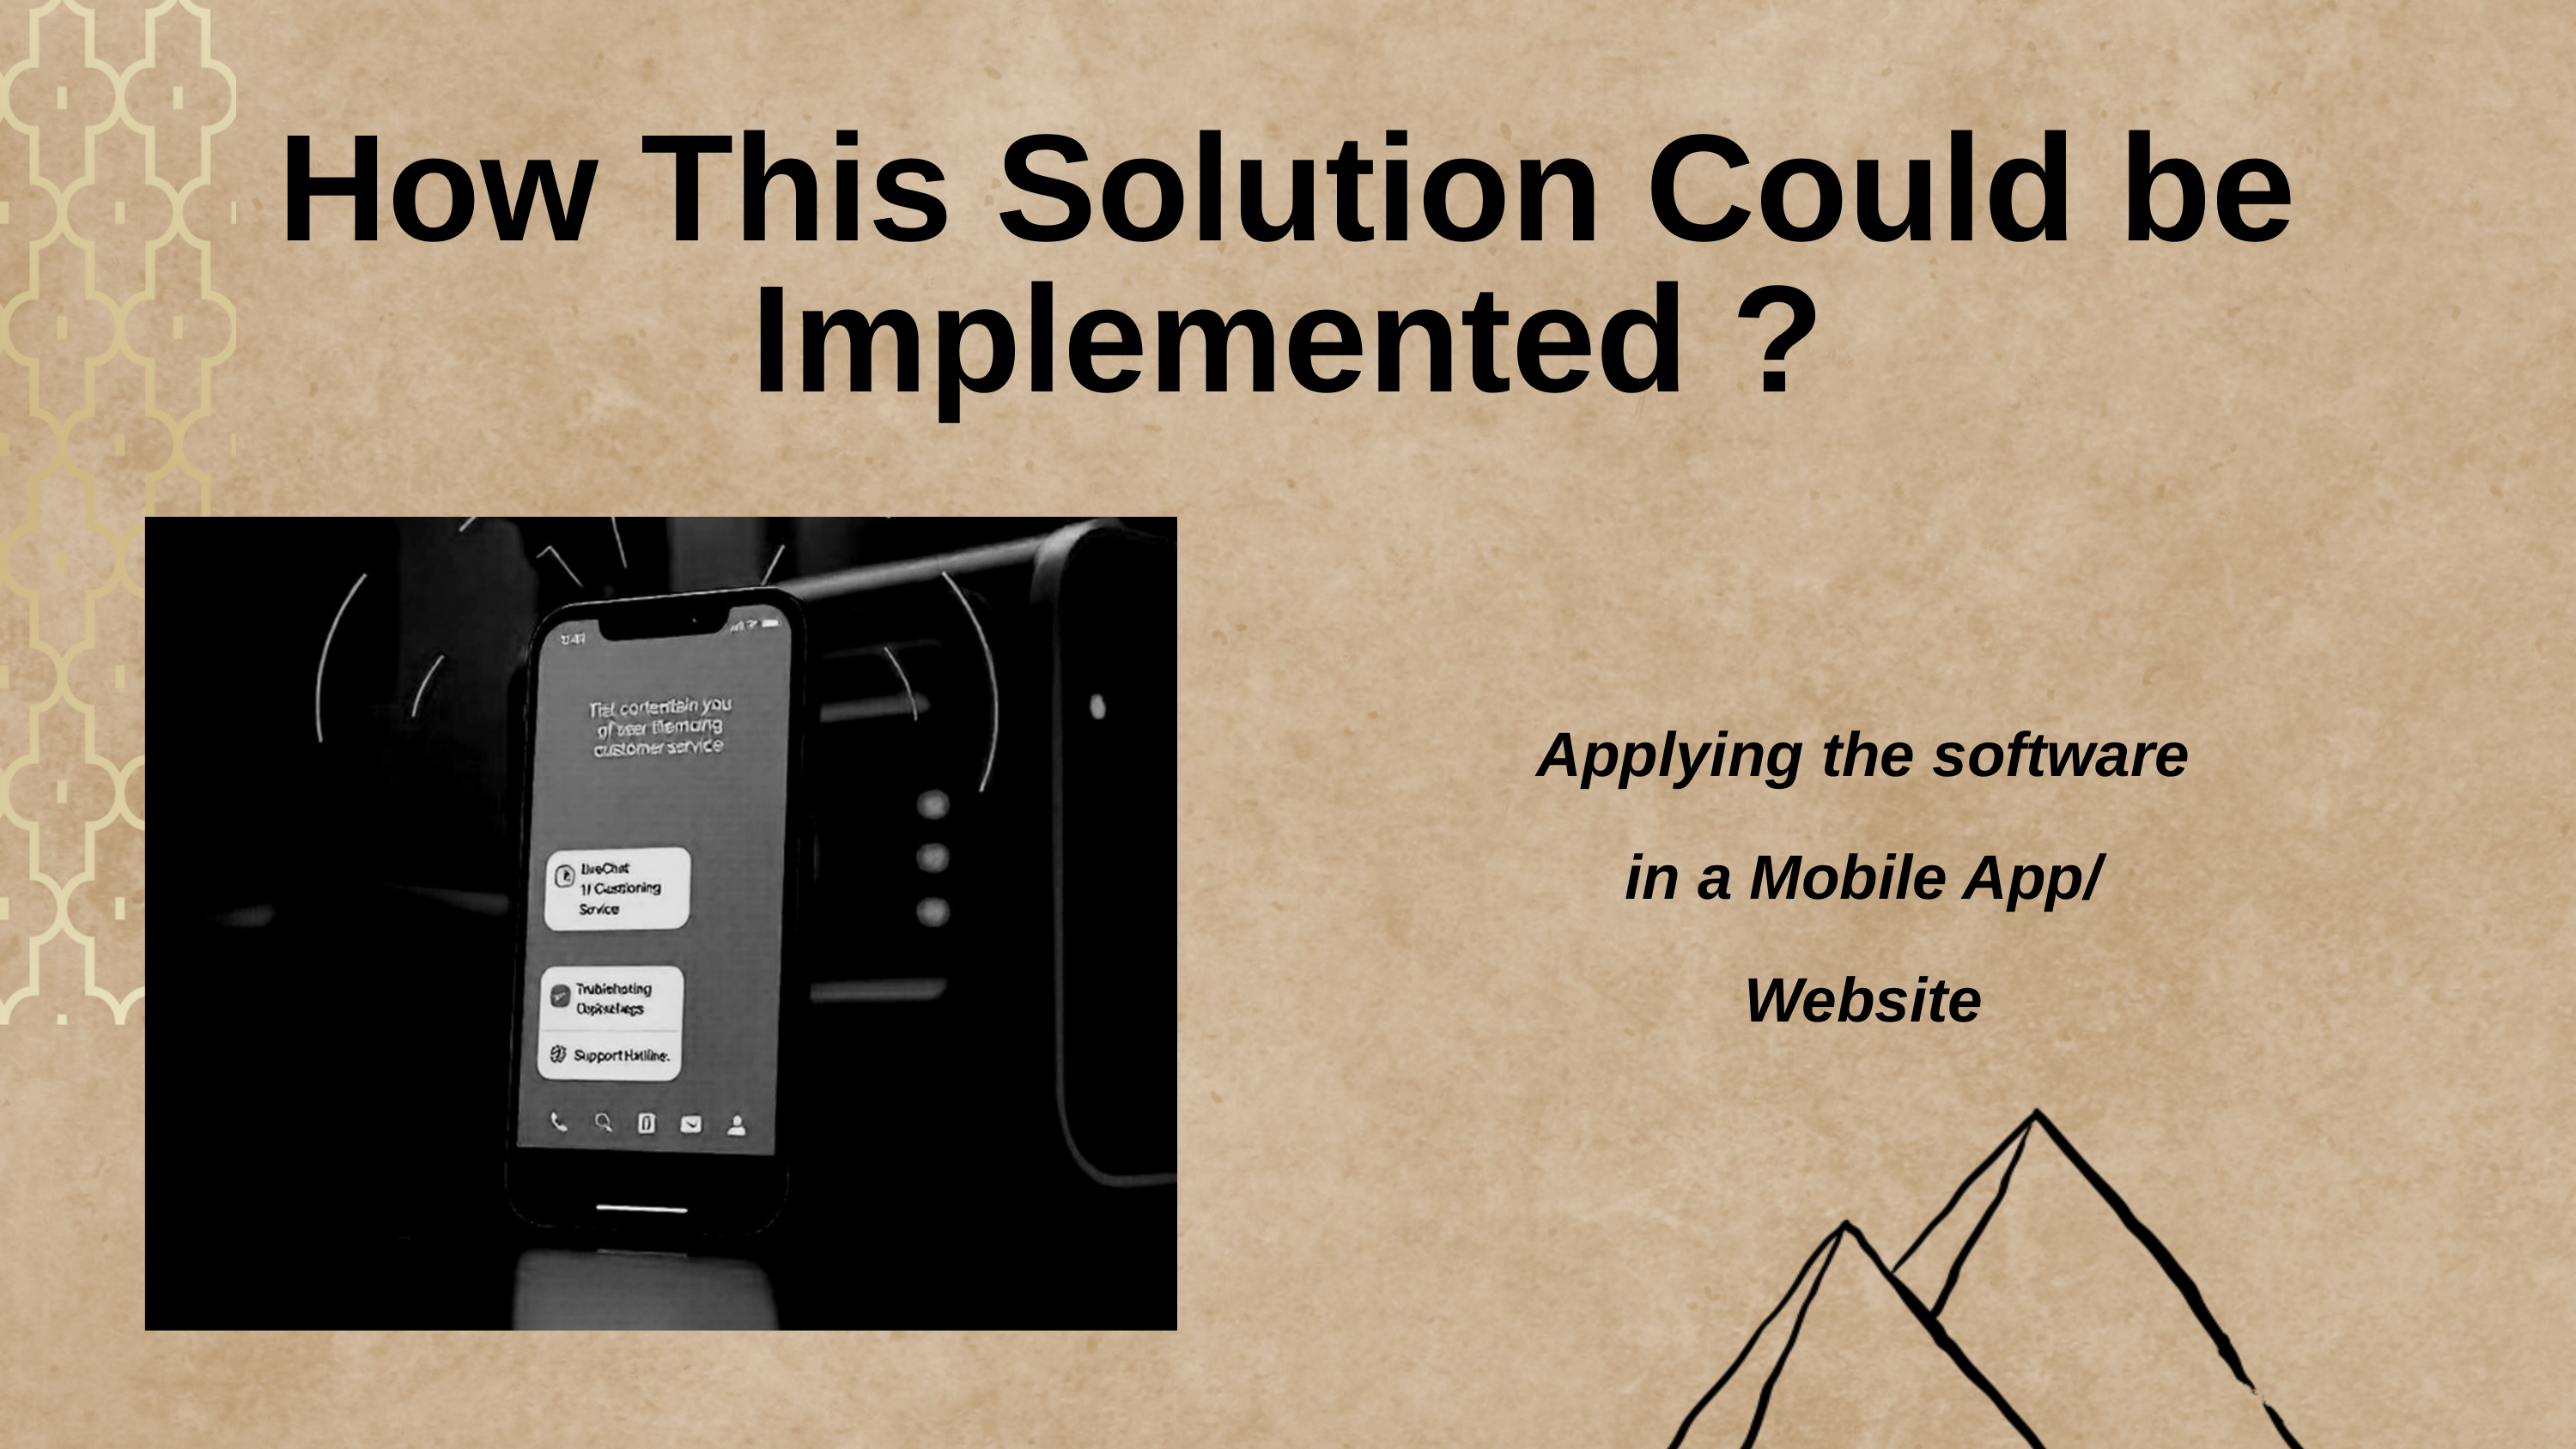

How This Solution Could be Implemented ?

Applying the software in a Mobile App/ Website